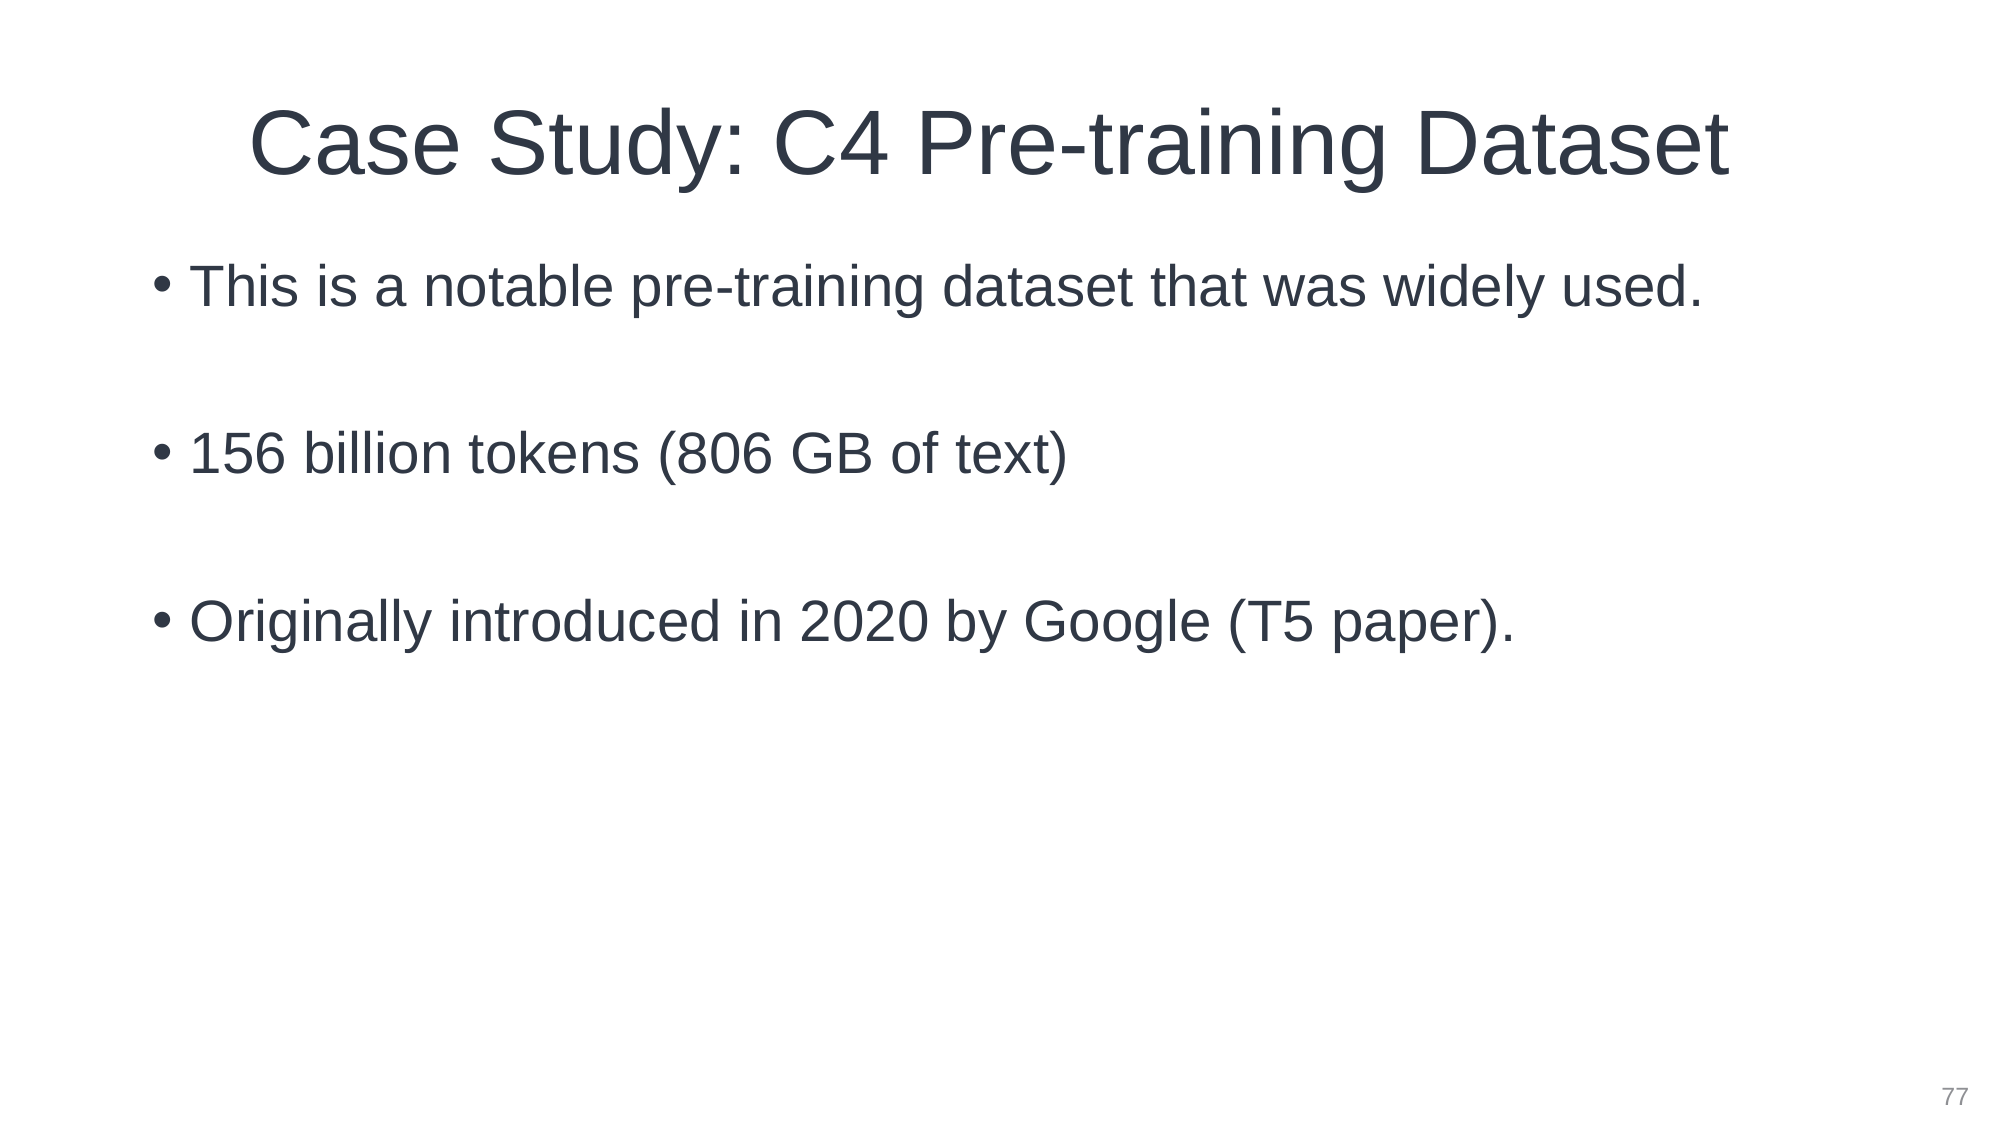

# Case Study: C4 Pre-training Dataset
This is a notable pre-training dataset that was widely used.

156 billion tokens (806 GB of text)

Originally introduced in 2020 by Google (T5 paper).

77